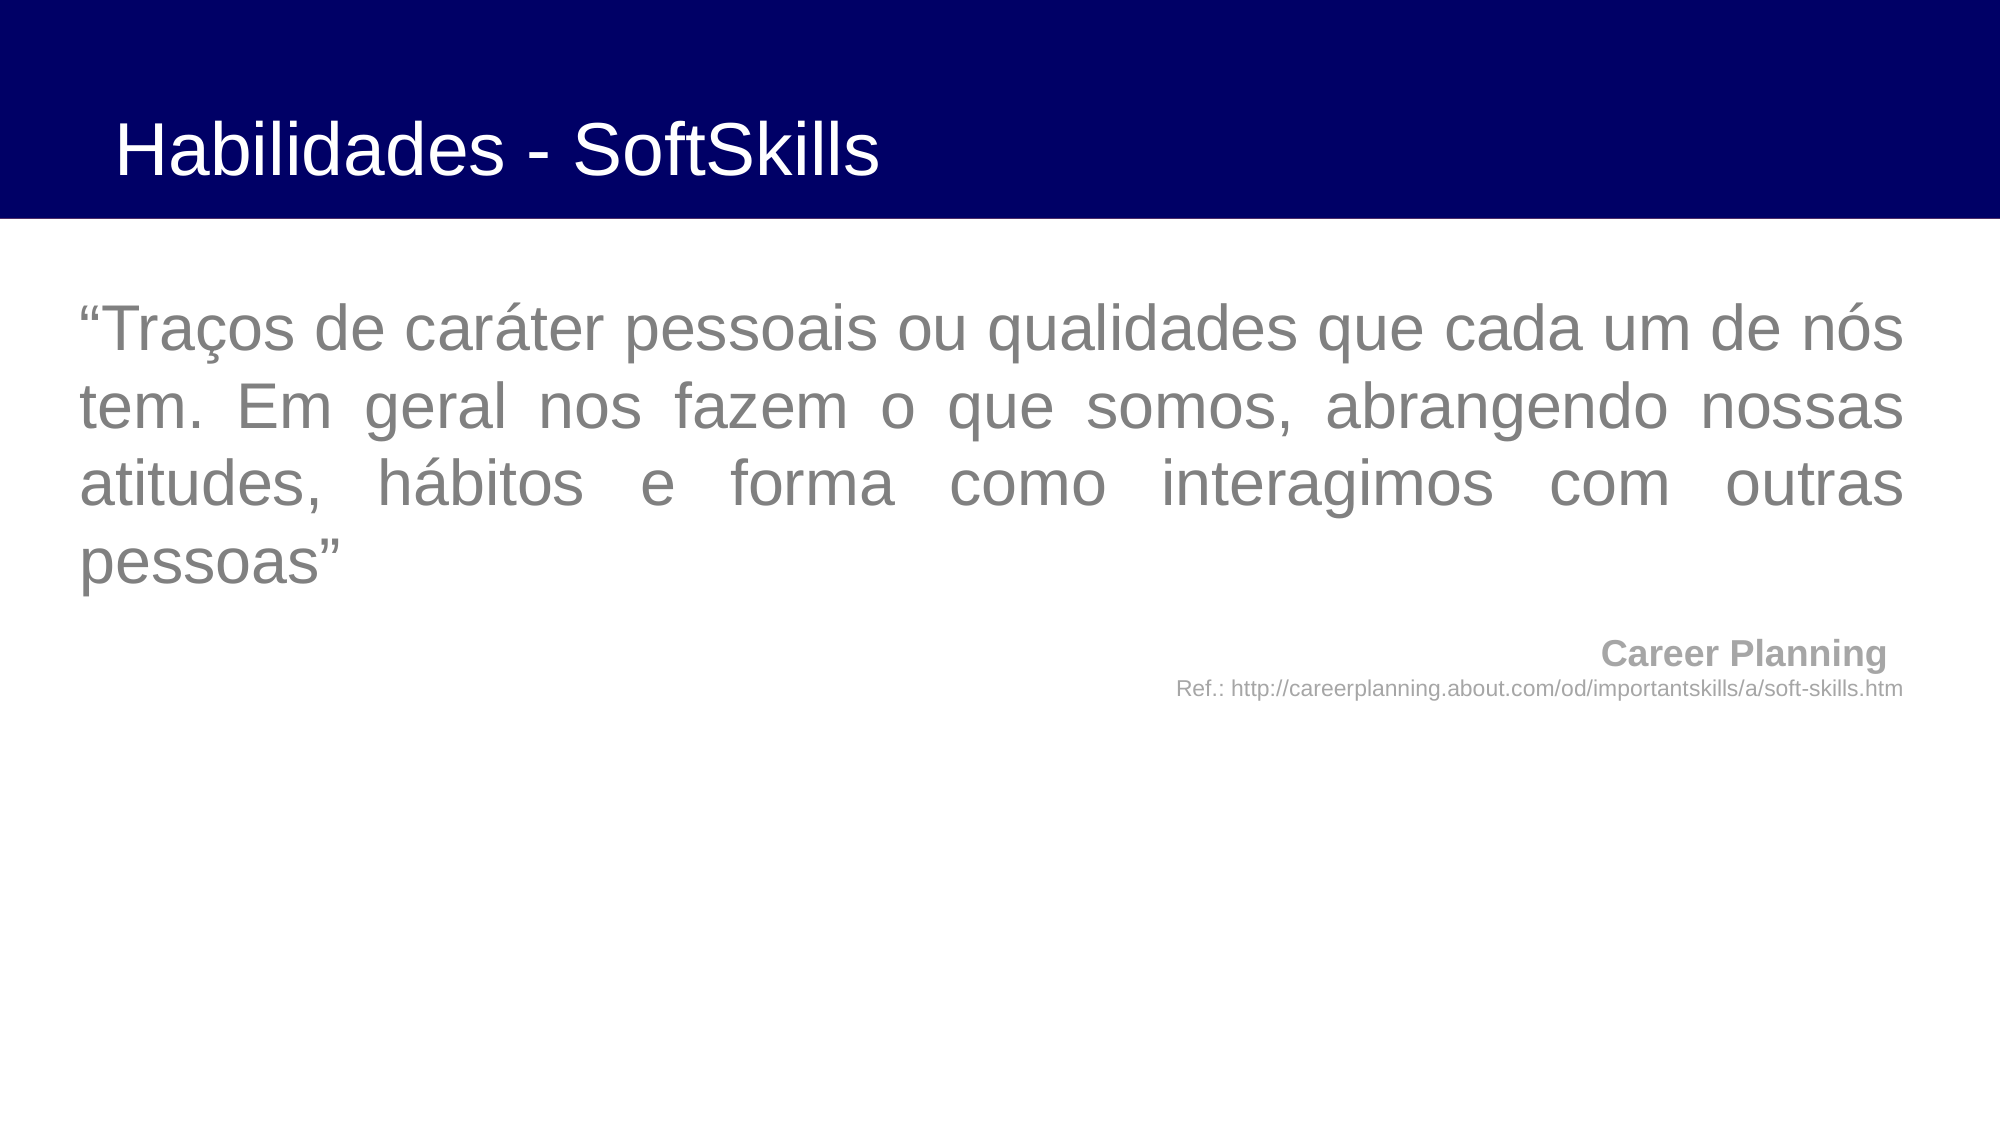

# Habilidades - SoftSkills
“Traços de caráter pessoais ou qualidades que cada um de nós tem. Em geral nos fazem o que somos, abrangendo nossas atitudes, hábitos e forma como interagimos com outras pessoas”
Career Planning
Ref.: http://careerplanning.about.com/od/importantskills/a/soft-skills.htm